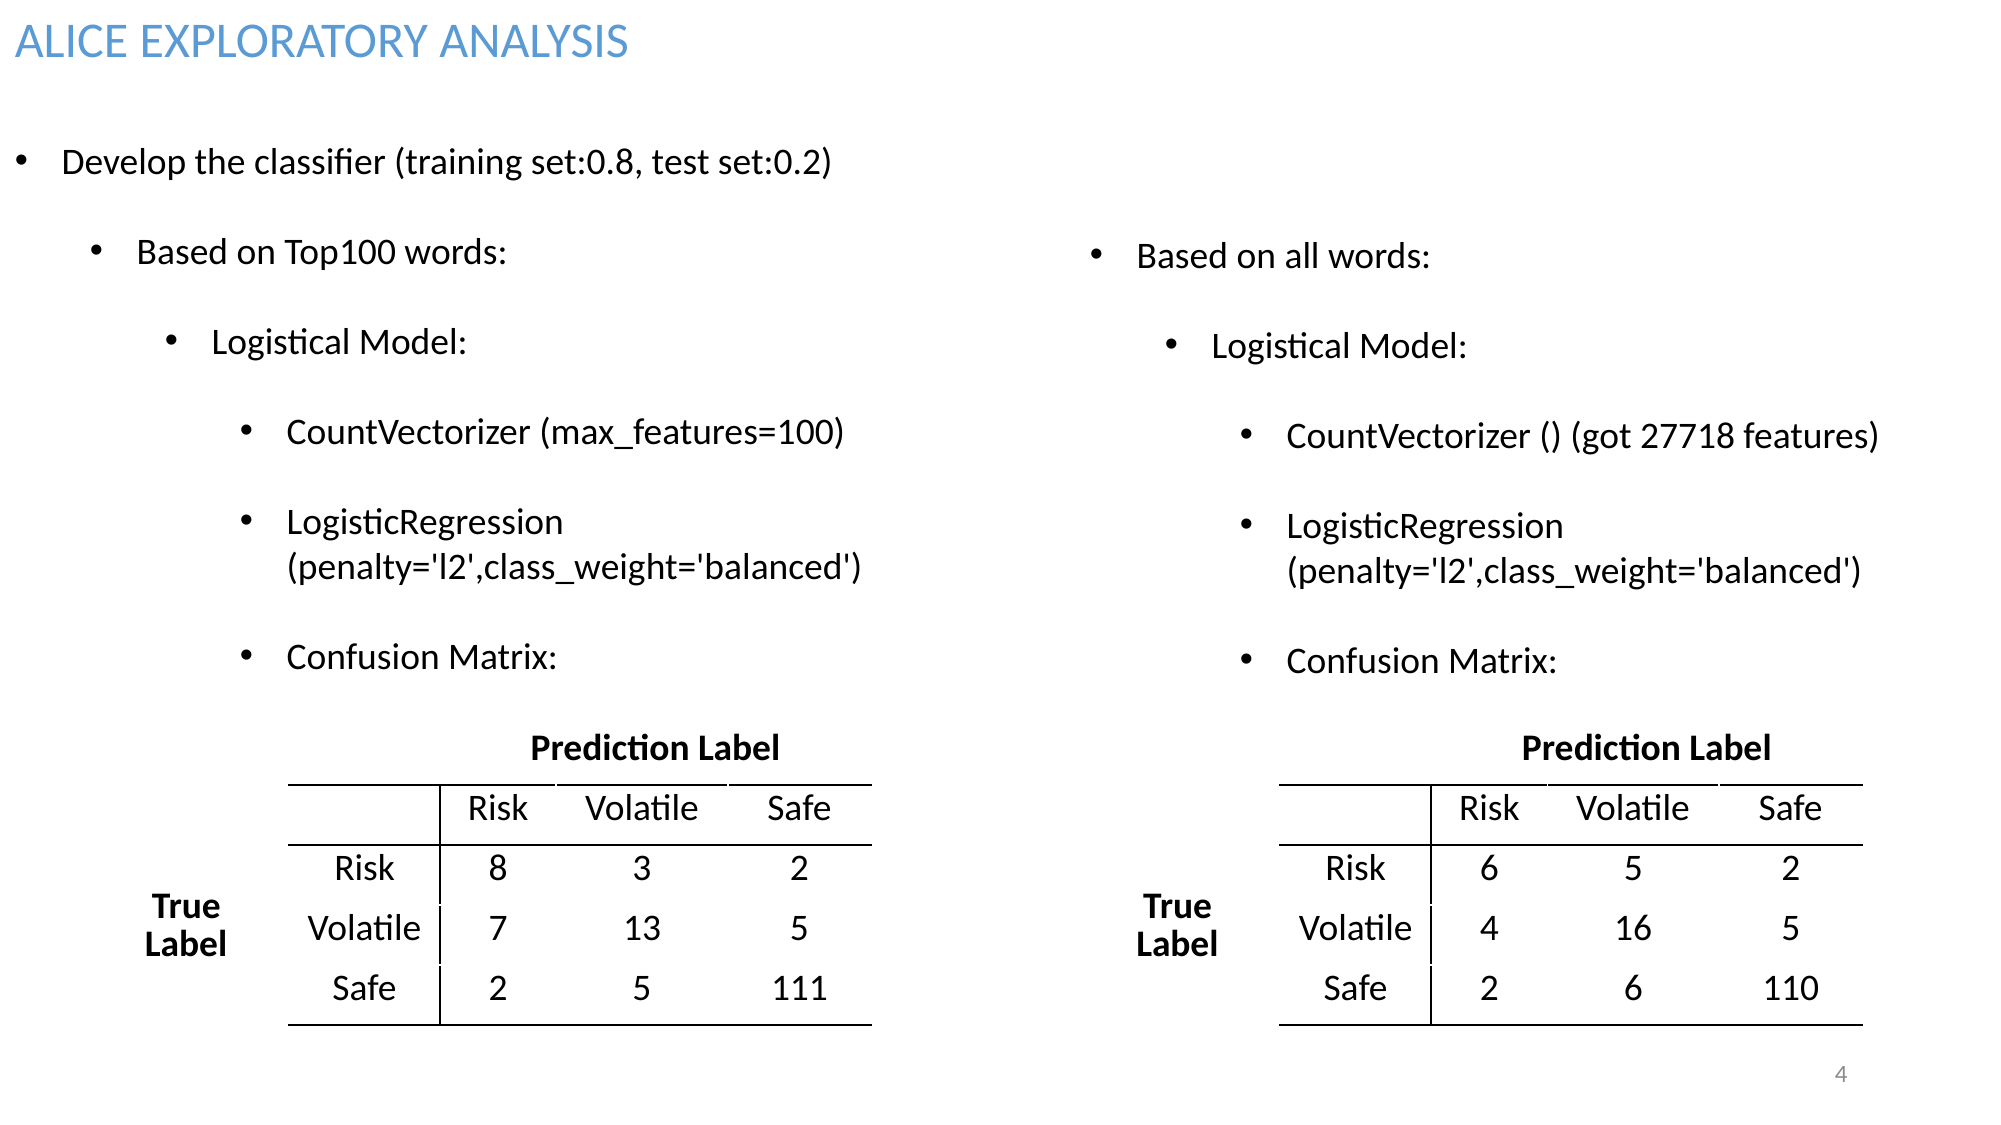

ALICE EXPLORATORY ANALYSIS
Develop the classifier (training set:0.8, test set:0.2)
Based on Top100 words:
Logistical Model:
CountVectorizer (max_features=100)
LogisticRegression (penalty='l2',class_weight='balanced')
Confusion Matrix:
Based on all words:
Logistical Model:
CountVectorizer () (got 27718 features)
LogisticRegression (penalty='l2',class_weight='balanced')
Confusion Matrix:
|  |  | Prediction Label |  |  |
| --- | --- | --- | --- | --- |
|  |  | Risk | Volatile | Safe |
| True Label | Risk | 8 | 3 | 2 |
|  | Volatile | 7 | 13 | 5 |
|  | Safe | 2 | 5 | 111 |
|  |  | Prediction Label |  |  |
| --- | --- | --- | --- | --- |
|  |  | Risk | Volatile | Safe |
| True Label | Risk | 6 | 5 | 2 |
|  | Volatile | 4 | 16 | 5 |
|  | Safe | 2 | 6 | 110 |
4